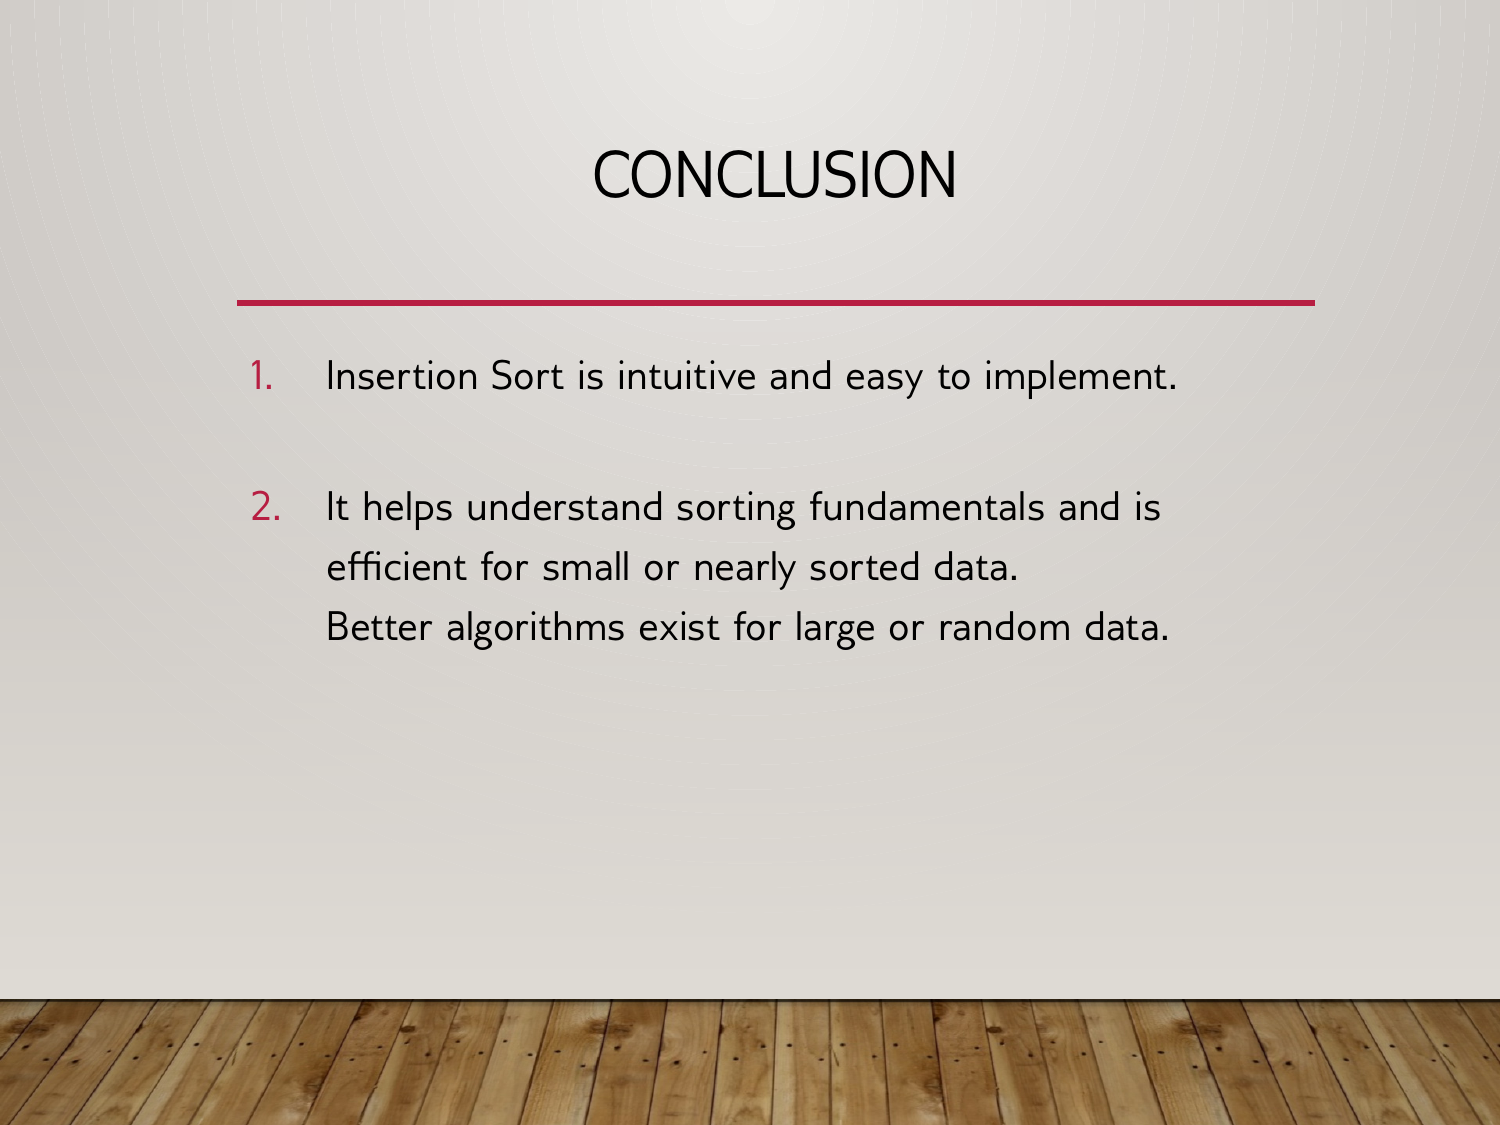

# Conclusion
Insertion Sort is intuitive and easy to implement.
It helps understand sorting fundamentals and is efficient for small or nearly sorted data.
Better algorithms exist for large or random data.